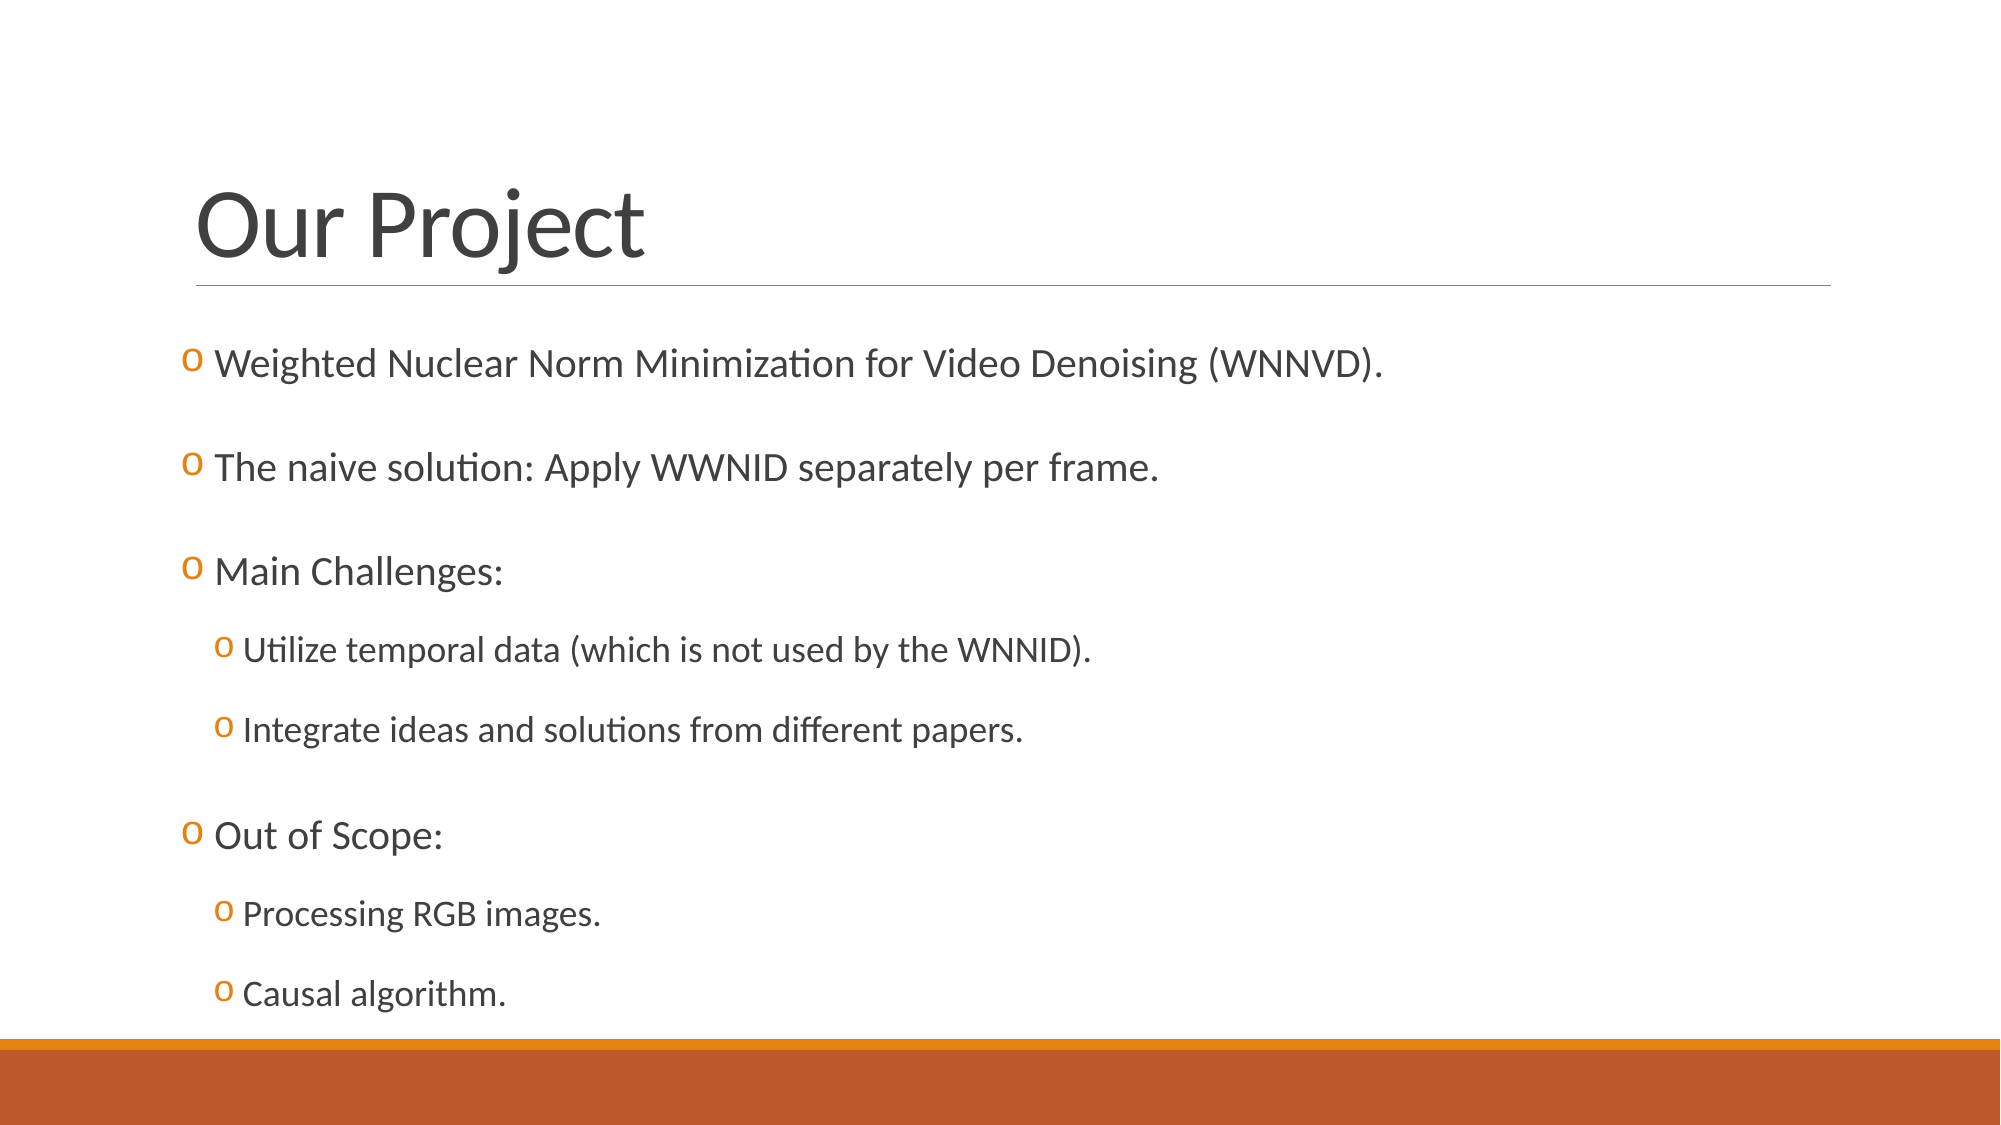

# Our Project
 Weighted Nuclear Norm Minimization for Video Denoising (WNNVD).
 The naive solution: Apply WWNID separately per frame.
 Main Challenges:
Utilize temporal data (which is not used by the WNNID).
Integrate ideas and solutions from different papers.
 Out of Scope:
Processing RGB images.
Causal algorithm.